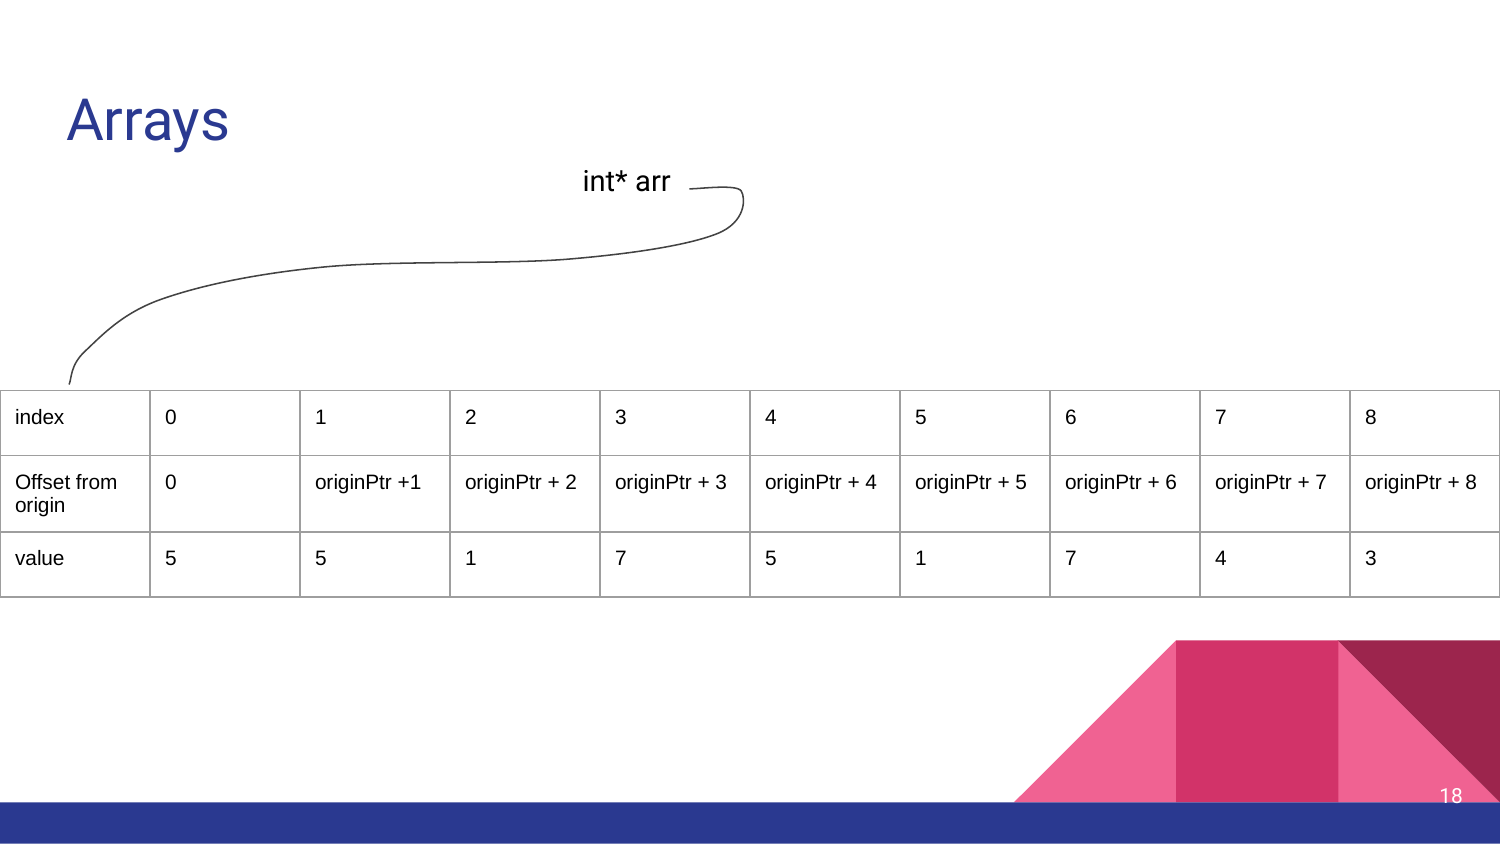

# Arrays
int* arr

| index | 0 | 1 | 2 | 3 | 4 | 5 | 6 | 7 | 8 |
| --- | --- | --- | --- | --- | --- | --- | --- | --- | --- |
| Offset from origin | 0 | originPtr +1 | originPtr + 2 | originPtr + 3 | originPtr + 4 | originPtr + 5 | originPtr + 6 | originPtr + 7 | originPtr + 8 |
| value | 5 | 5 | 1 | 7 | 5 | 1 | 7 | 4 | 3 |
18